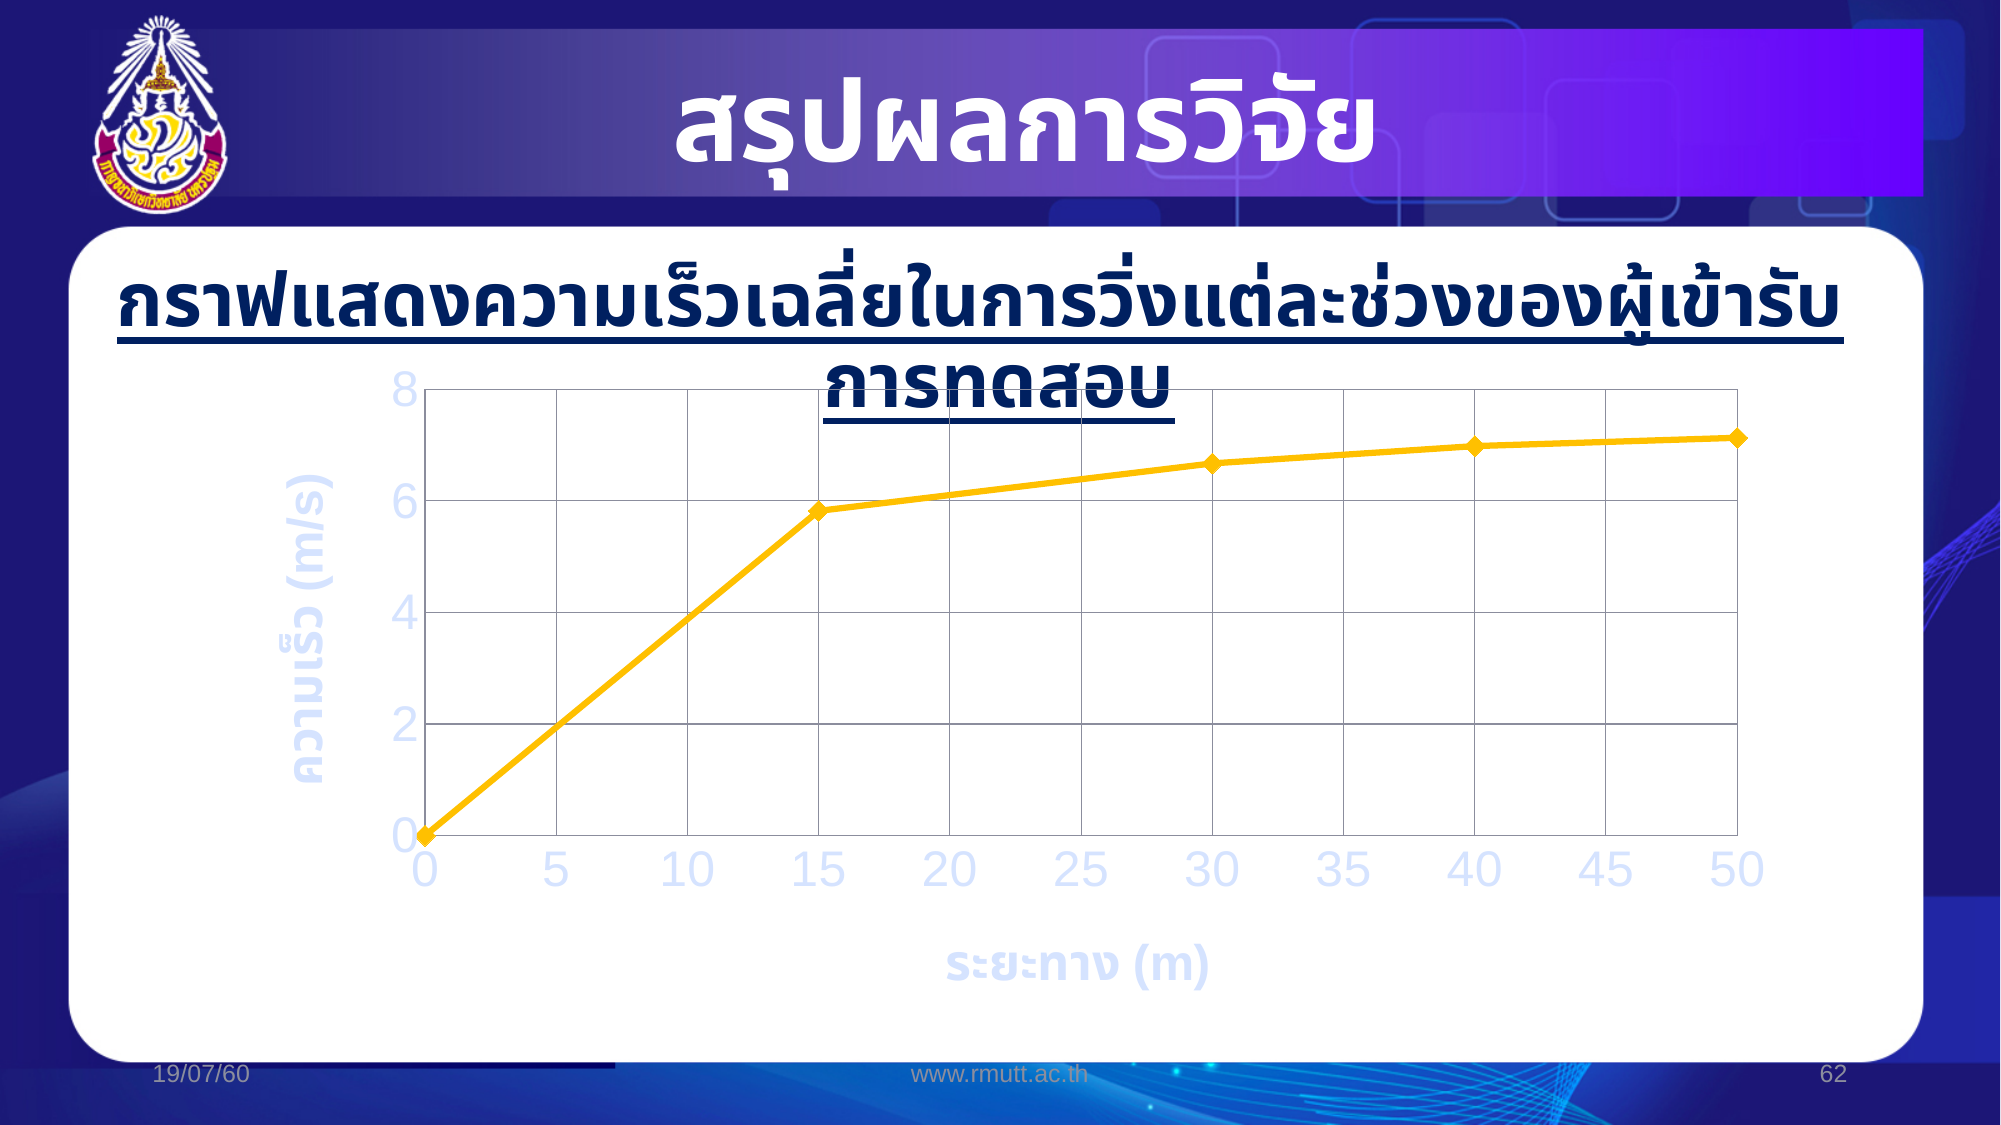

# สรุปผลการวิจัย
กราฟแสดงความเร็วเฉลี่ยในการวิ่งแต่ละช่วงของผู้เข้ารับการทดสอบ

### Chart

| Category | ค่า Y |
|---|---|
19/07/60
www.rmutt.ac.th
62